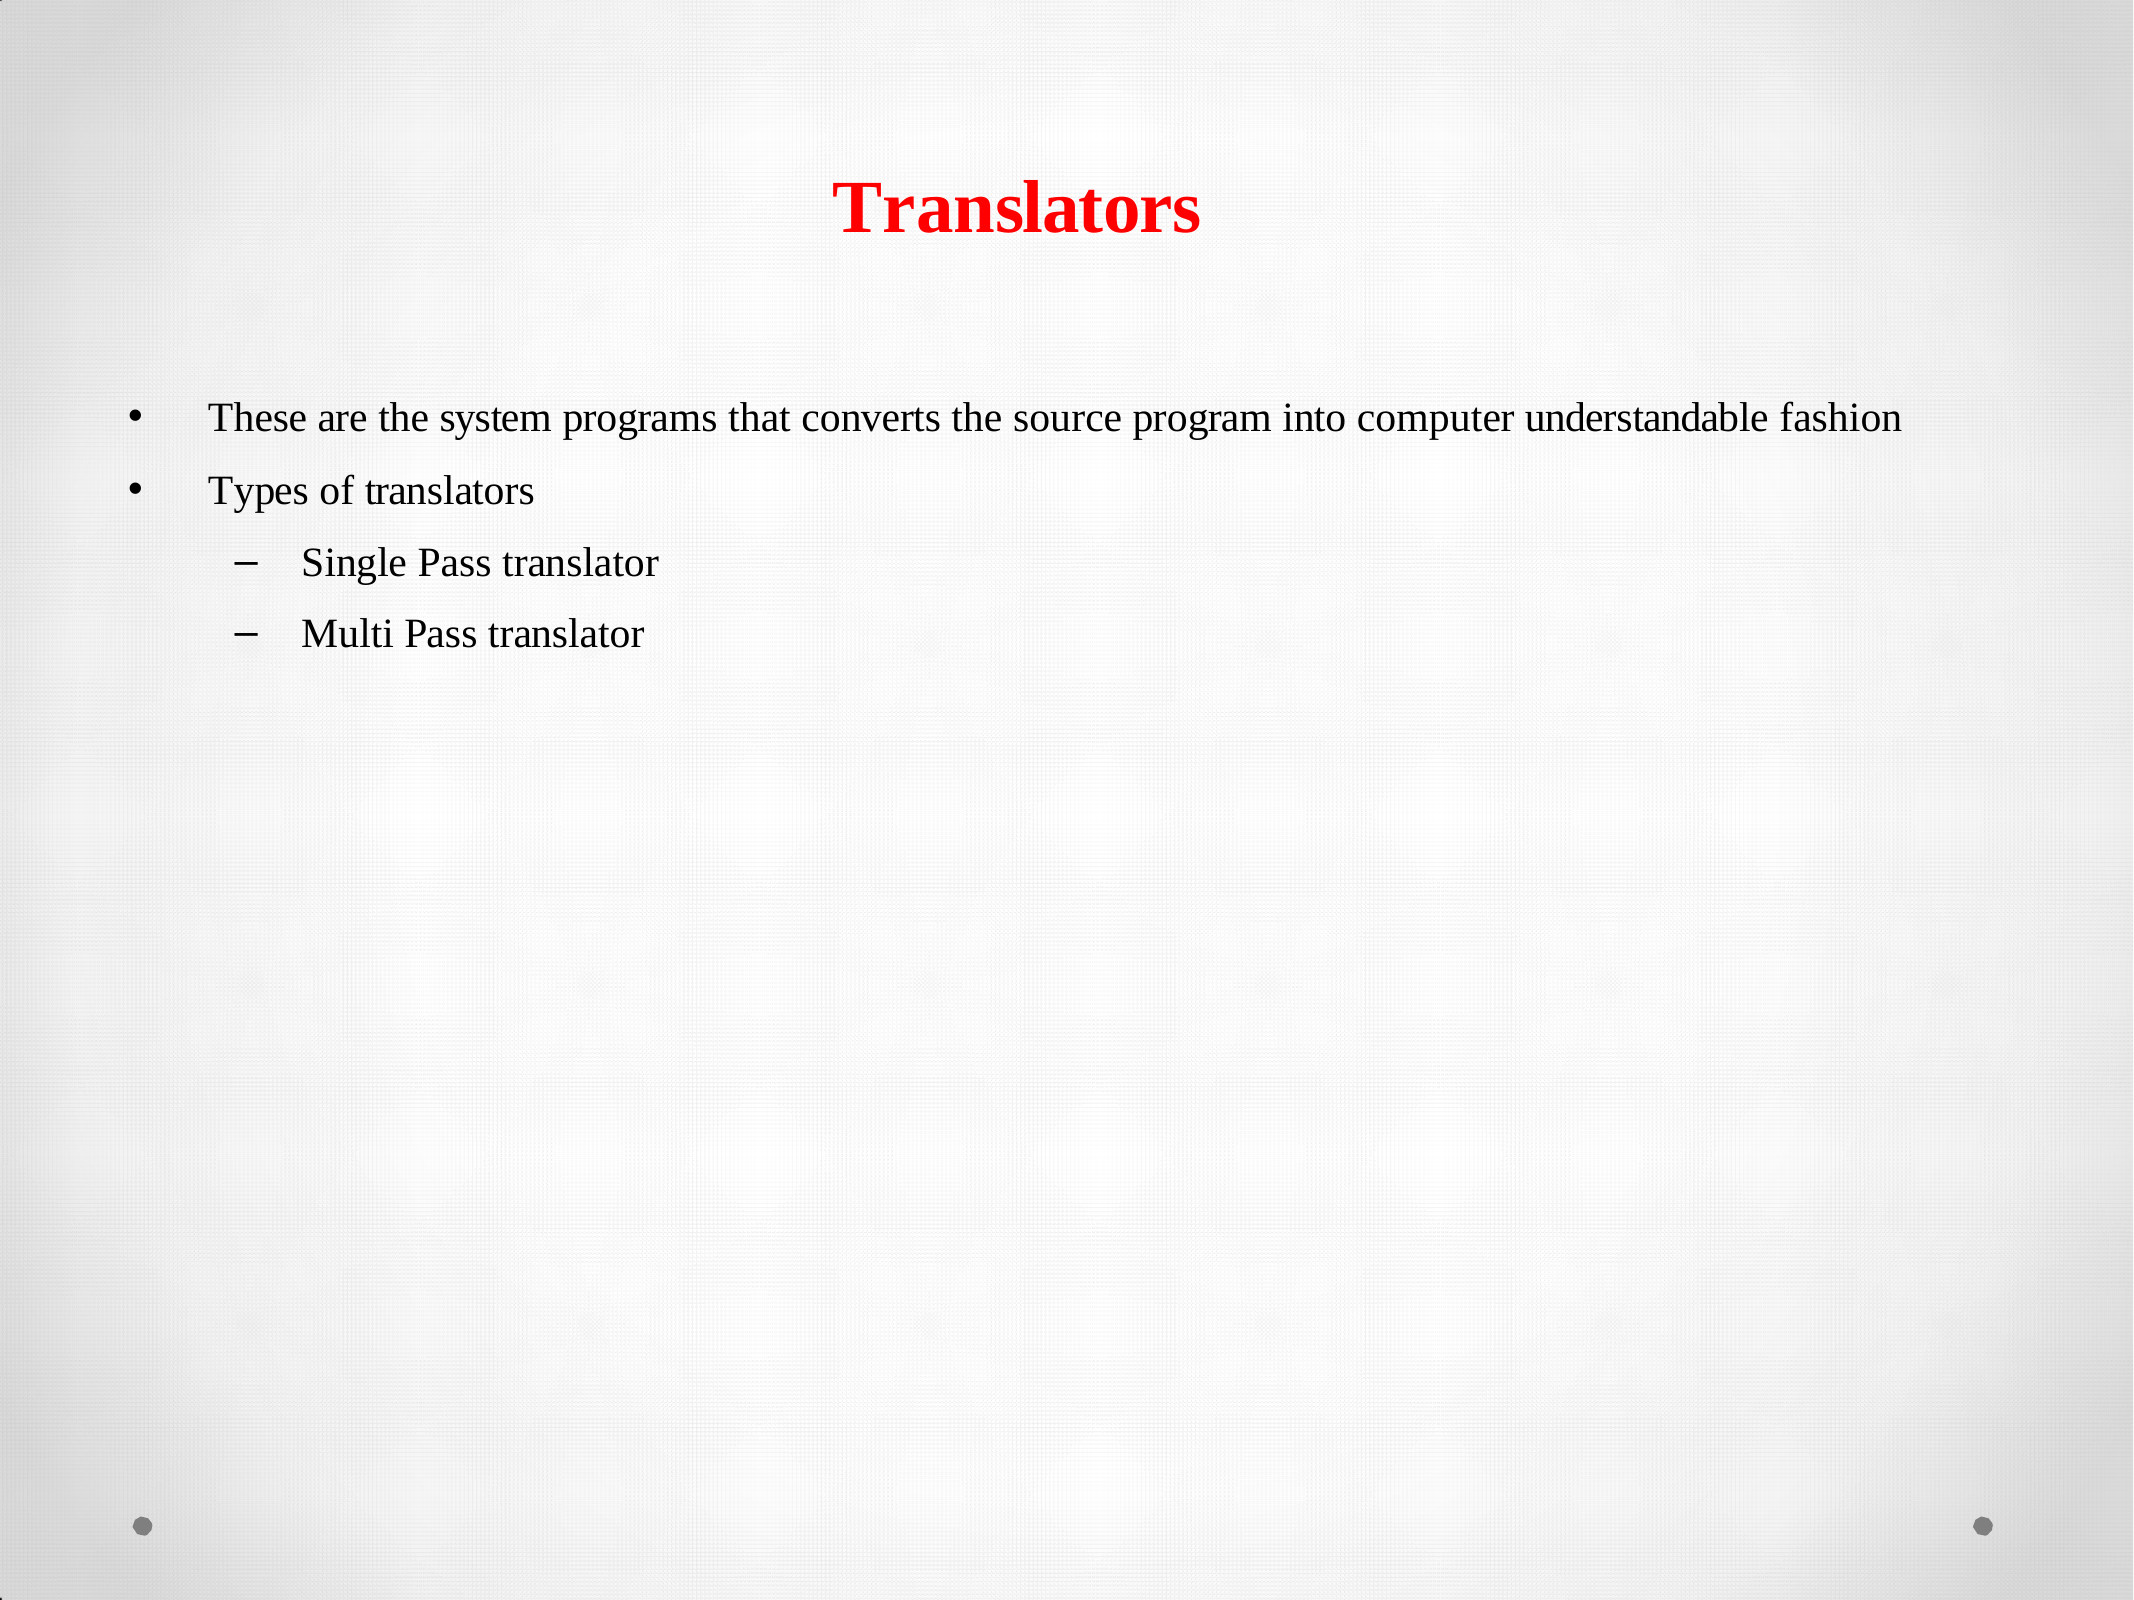

Translators
These are the system programs that converts the source program into computer understandable fashion
Types of translators
Single Pass translator
Multi Pass translator